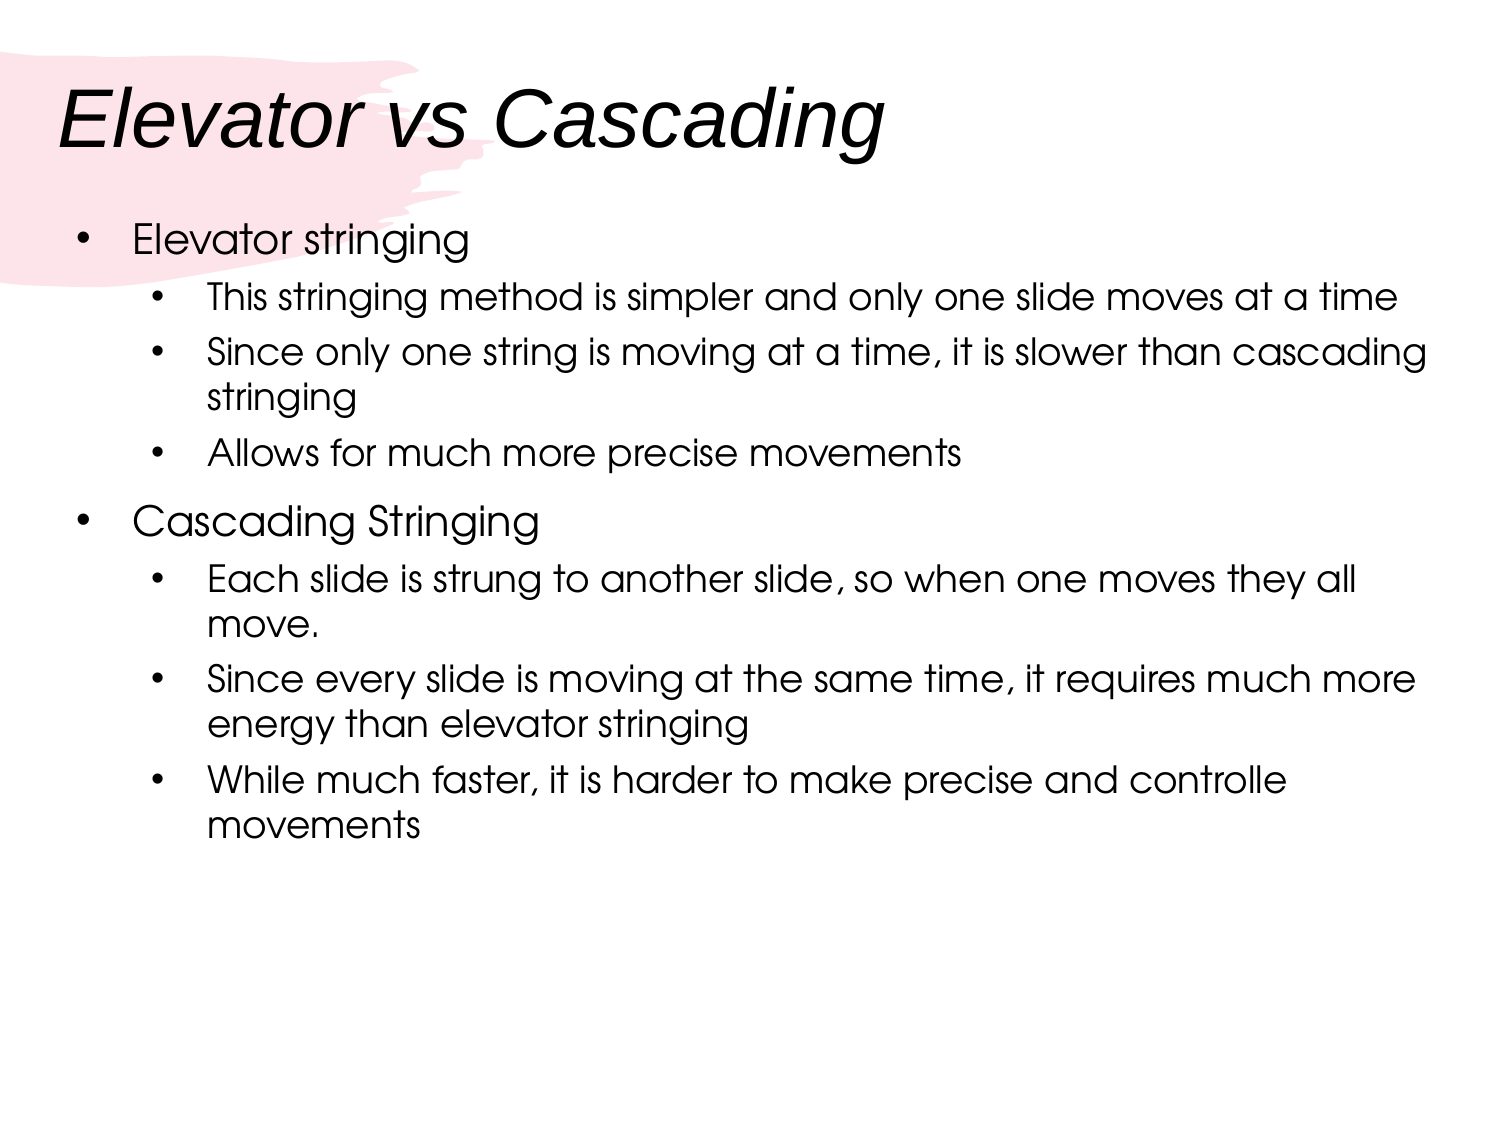

# Elevator vs Cascading
Elevator stringing
This stringing method is simpler and only one slide moves at a time
Since only one string is moving at a time, it is slower than cascading stringing
Allows for much more precise movements
Cascading Stringing
Each slide is strung to another slide, so when one moves they all move.
Since every slide is moving at the same time, it requires much more energy than elevator stringing
While much faster, it is harder to make precise and controlle movements